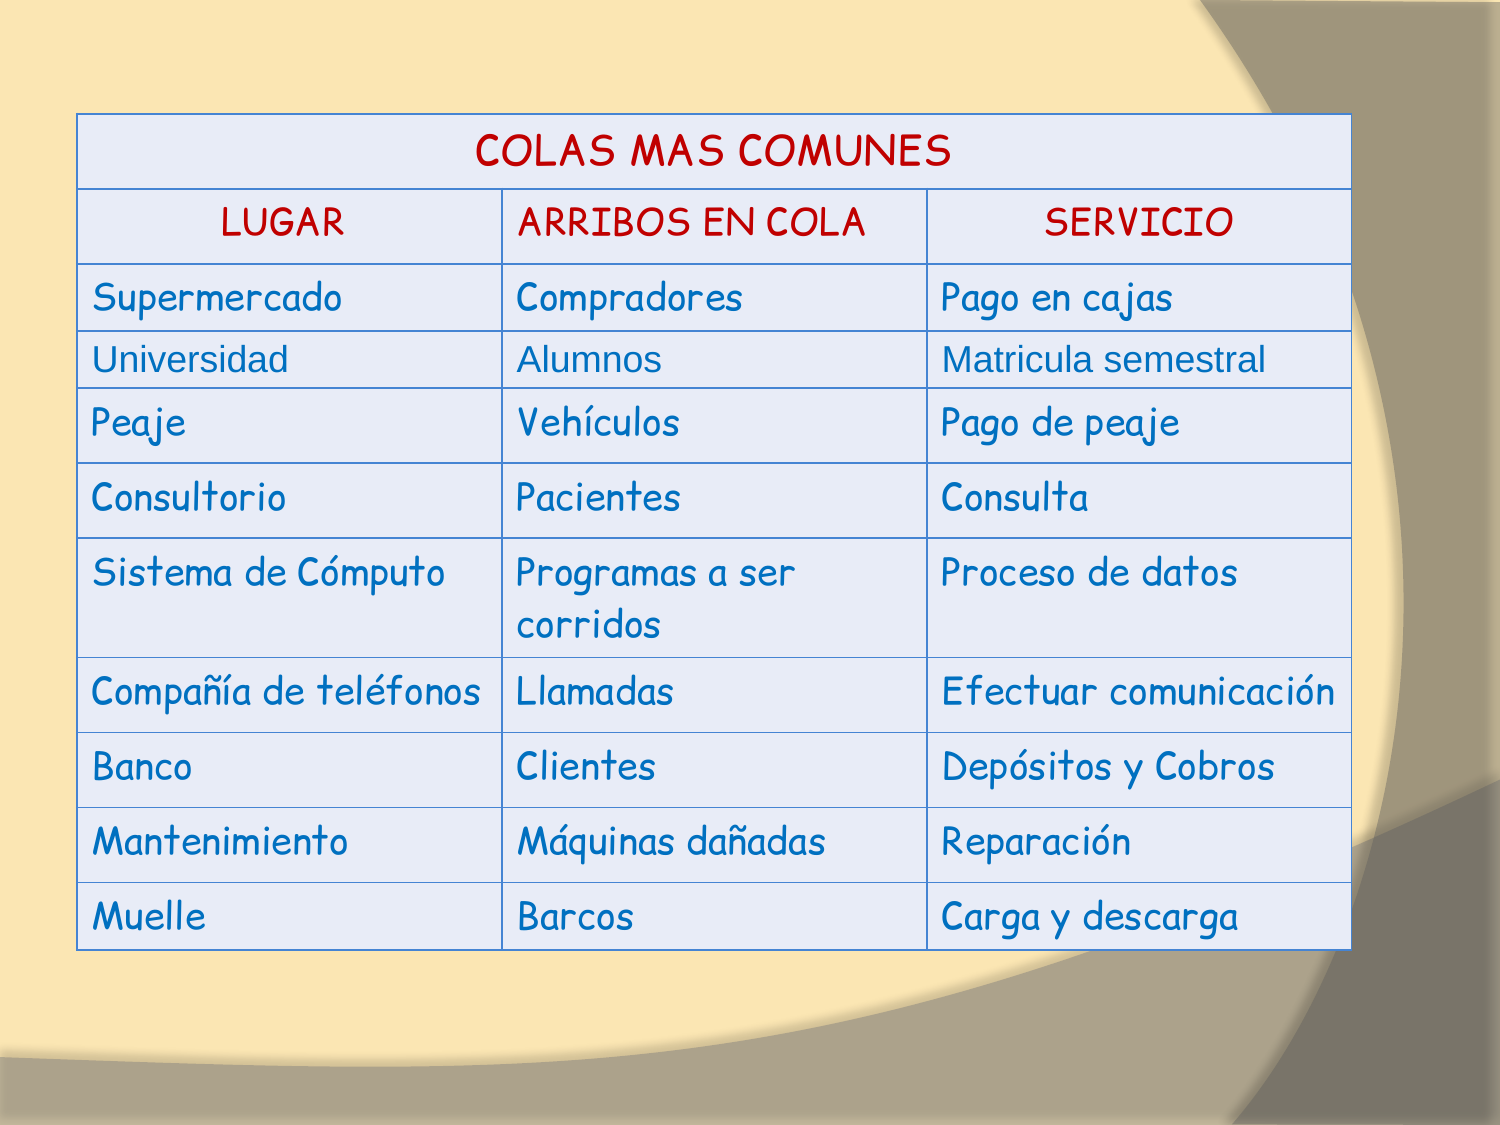

| COLAS MAS COMUNES |  |  |
| --- | --- | --- |
| LUGAR | ARRIBOS EN COLA | SERVICIO |
| Supermercado | Compradores | Pago en cajas |
| Universidad | Alumnos | Matricula semestral |
| Peaje | Vehículos | Pago de peaje |
| Consultorio | Pacientes | Consulta |
| Sistema de Cómputo | Programas a ser corridos | Proceso de datos |
| Compañía de teléfonos | Llamadas | Efectuar comunicación |
| Banco | Clientes | Depósitos y Cobros |
| Mantenimiento | Máquinas dañadas | Reparación |
| Muelle | Barcos | Carga y descarga |